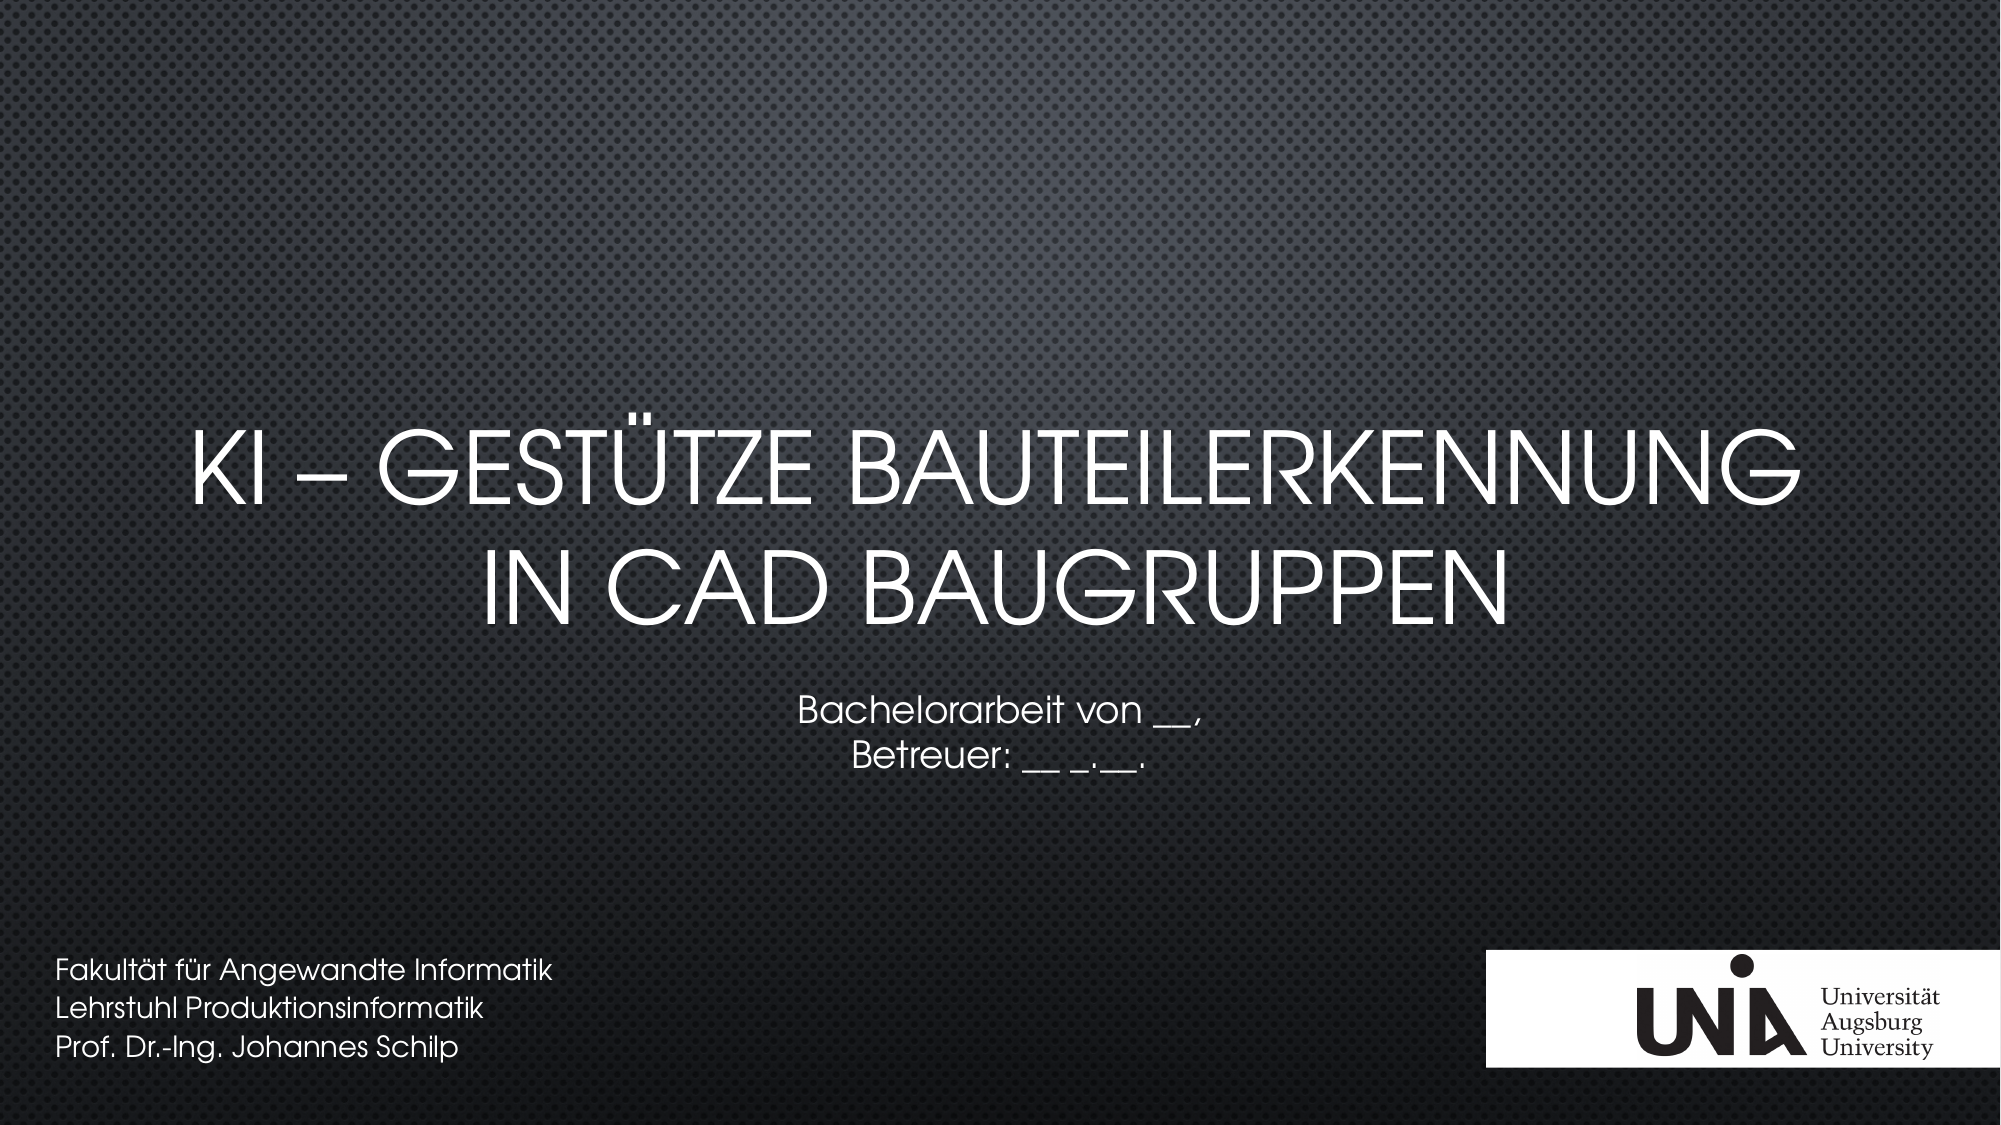

# KI – gestütze BauteilErkennung IN CAD Baugruppen